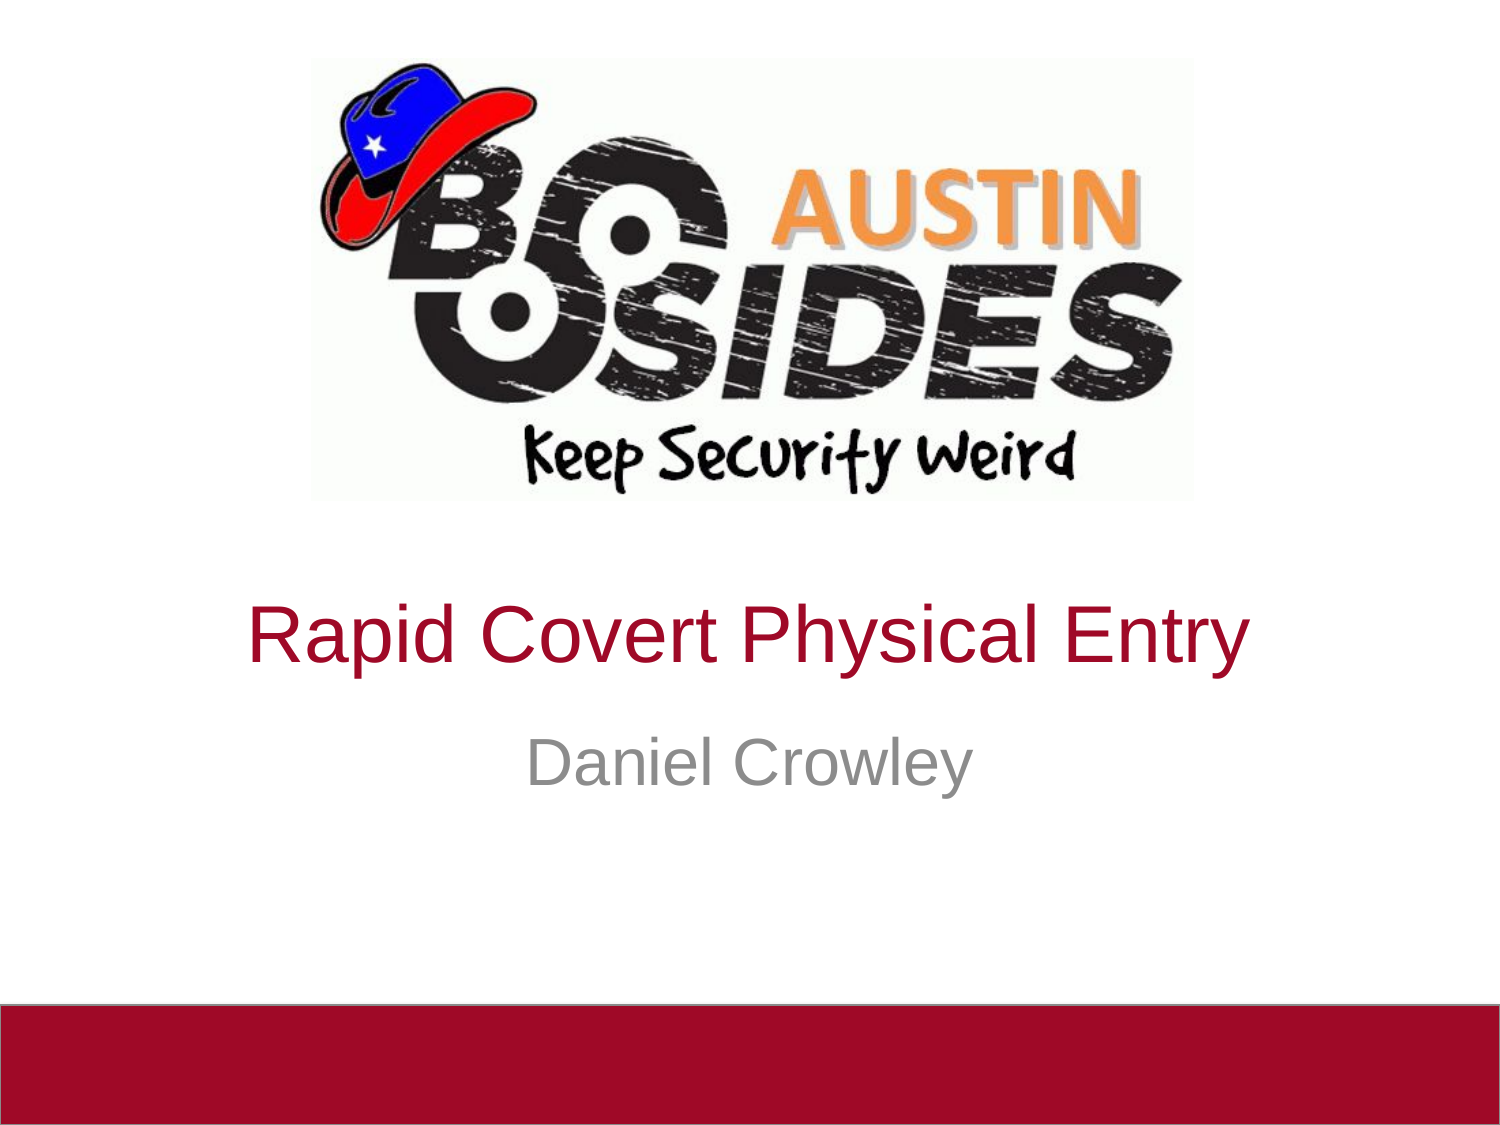

# Rapid Covert Physical Entry
Daniel Crowley
NCC Group – INTERNAL USE ONLY